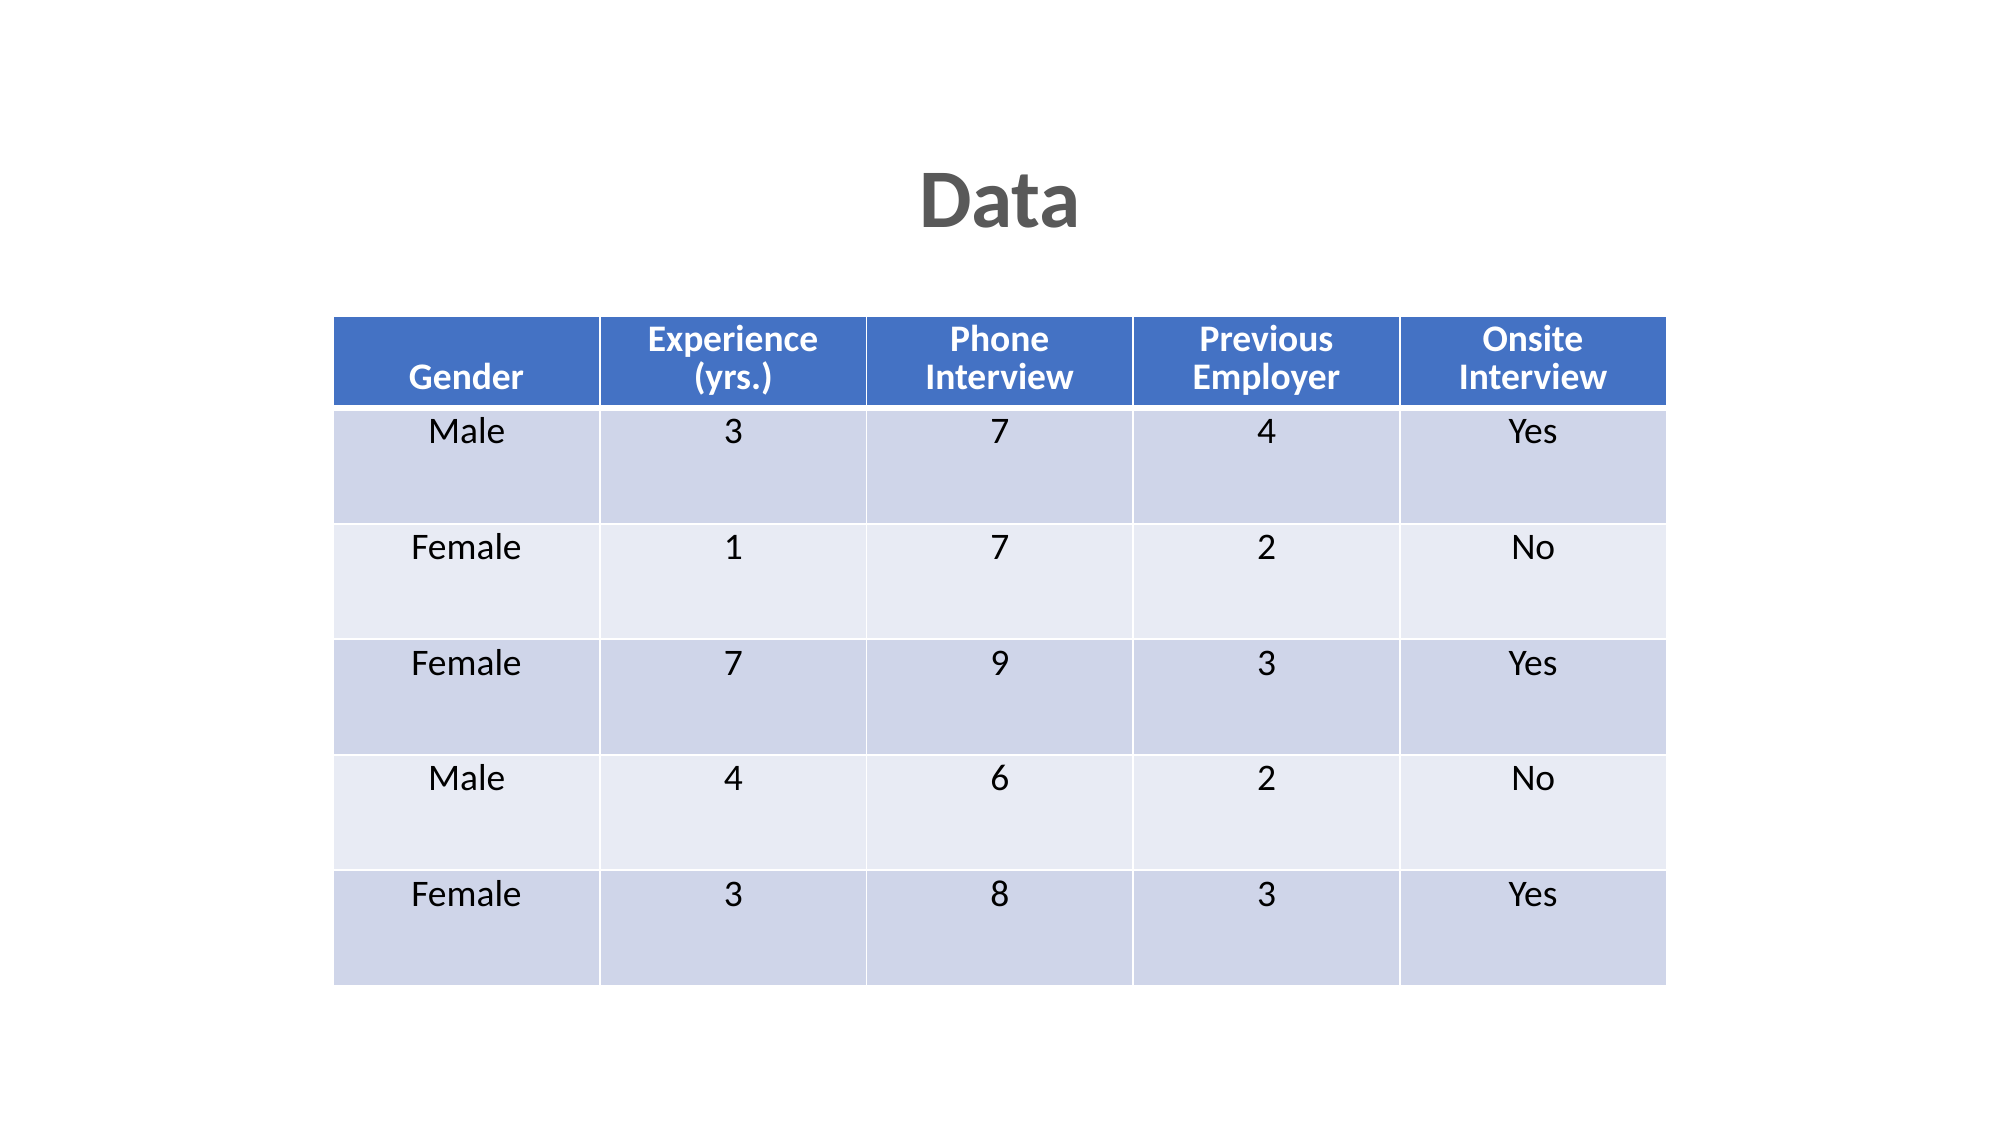

Data
| Gender | Experience (yrs.) | Phone Interview | Previous Employer | Onsite Interview |
| --- | --- | --- | --- | --- |
| Male | 3 | 7 | 4 | Yes |
| Female | 1 | 7 | 2 | No |
| Female | 7 | 9 | 3 | Yes |
| Male | 4 | 6 | 2 | No |
| Female | 3 | 8 | 3 | Yes |